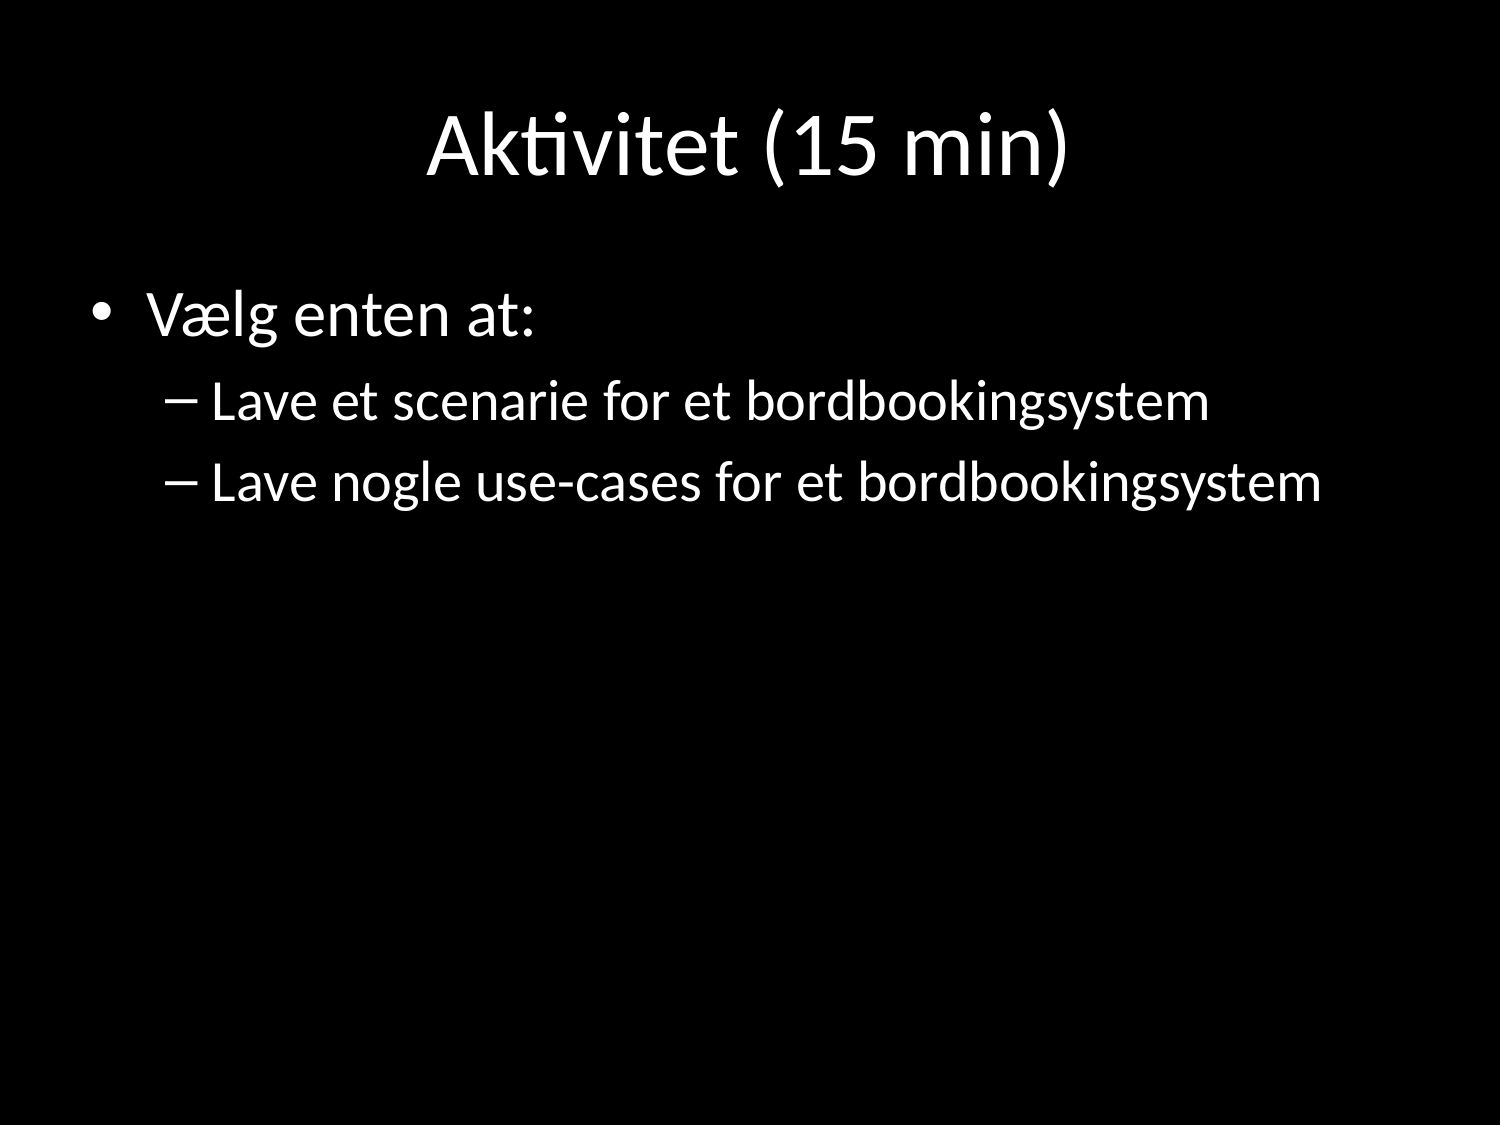

# Aktivitet (15 min)
Vælg enten at:
Lave et scenarie for et bordbookingsystem
Lave nogle use-cases for et bordbookingsystem